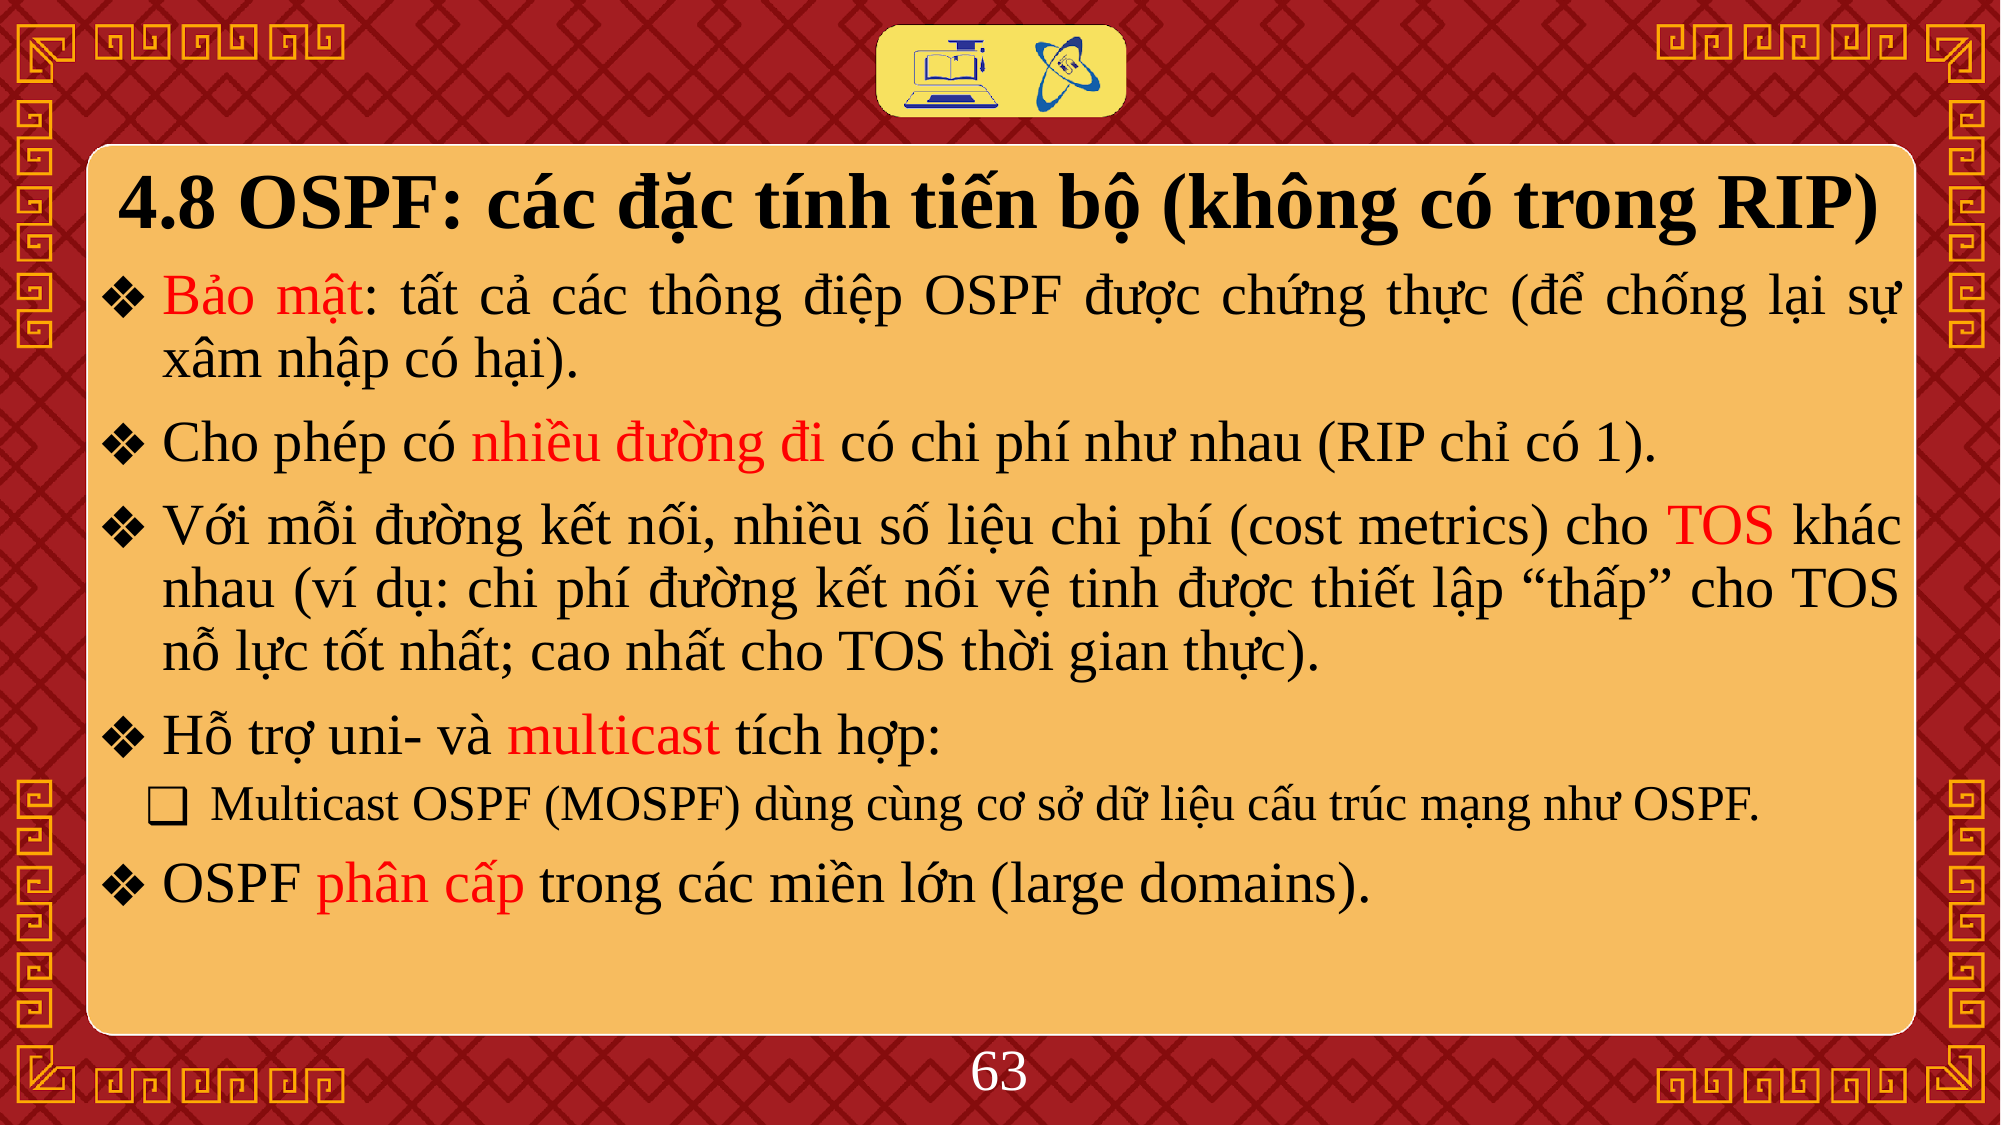

# 4.8 OSPF: các đặc tính tiến bộ (không có trong RIP)
Bảo mật: tất cả các thông điệp OSPF được chứng thực (để chống lại sự xâm nhập có hại).
Cho phép có nhiều đường đi có chi phí như nhau (RIP chỉ có 1).
Với mỗi đường kết nối, nhiều số liệu chi phí (cost metrics) cho TOS khác nhau (ví dụ: chi phí đường kết nối vệ tinh được thiết lập “thấp” cho TOS nỗ lực tốt nhất; cao nhất cho TOS thời gian thực).
Hỗ trợ uni- và multicast tích hợp:
Multicast OSPF (MOSPF) dùng cùng cơ sở dữ liệu cấu trúc mạng như OSPF.
OSPF phân cấp trong các miền lớn (large domains).
63